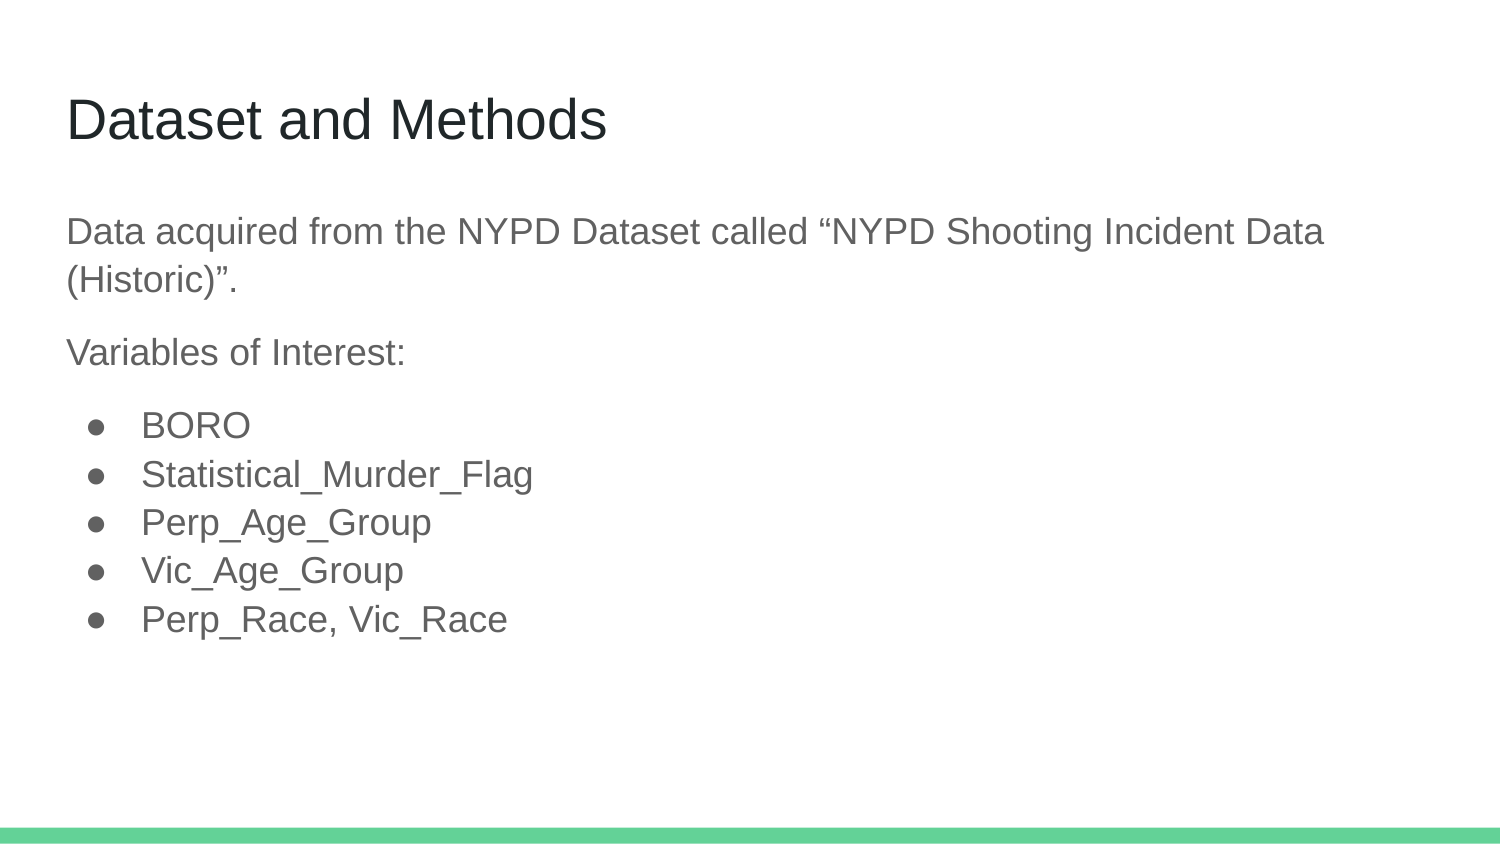

# Dataset and Methods
Data acquired from the NYPD Dataset called “NYPD Shooting Incident Data (Historic)”.
Variables of Interest:
BORO
Statistical_Murder_Flag
Perp_Age_Group
Vic_Age_Group
Perp_Race, Vic_Race